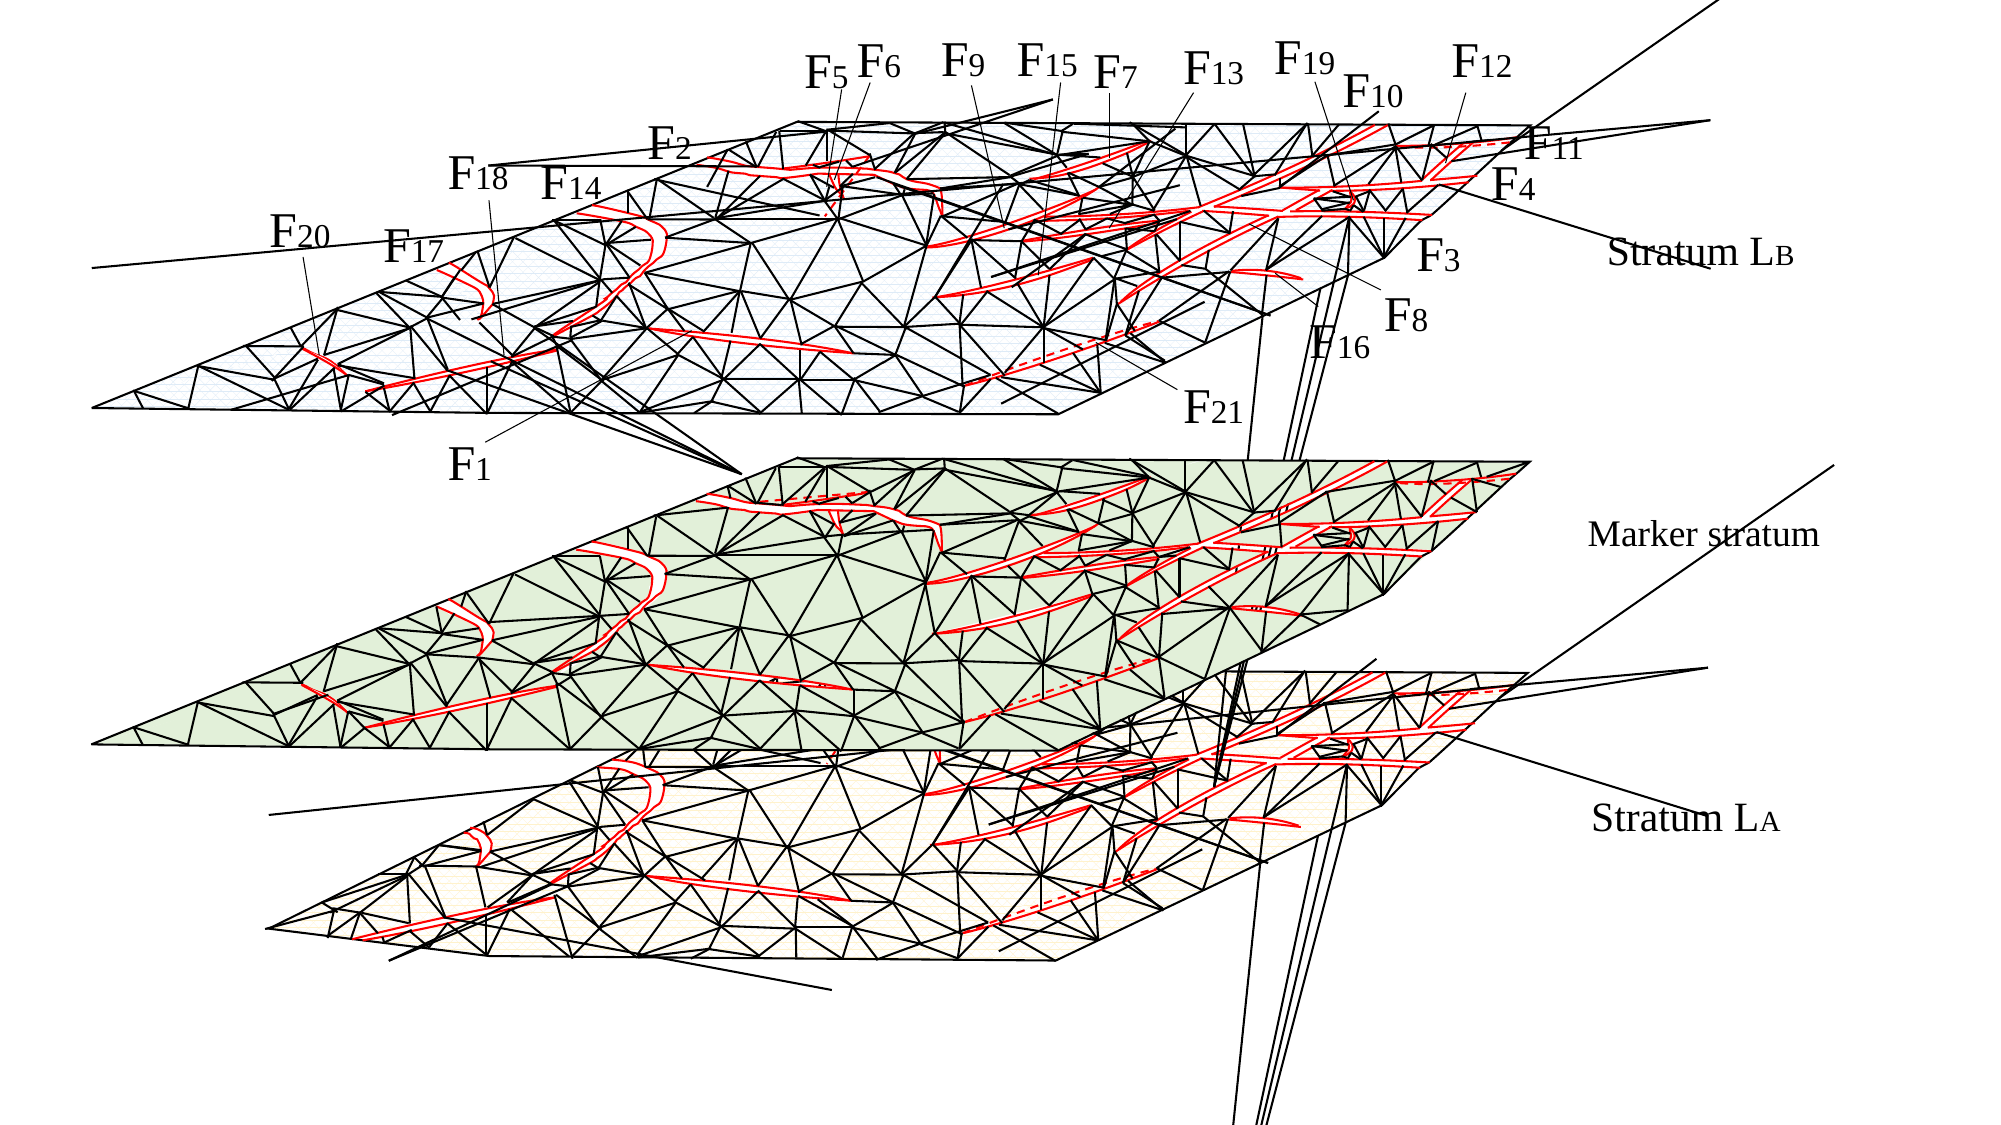

F19
F9
F15
F6
F12
F13
F7
F5

F10
F11
F2
F18
F14
F4
F20
F17
F3
Stratum LB
F8
F16
F21

F1
Marker stratum

Stratum LA